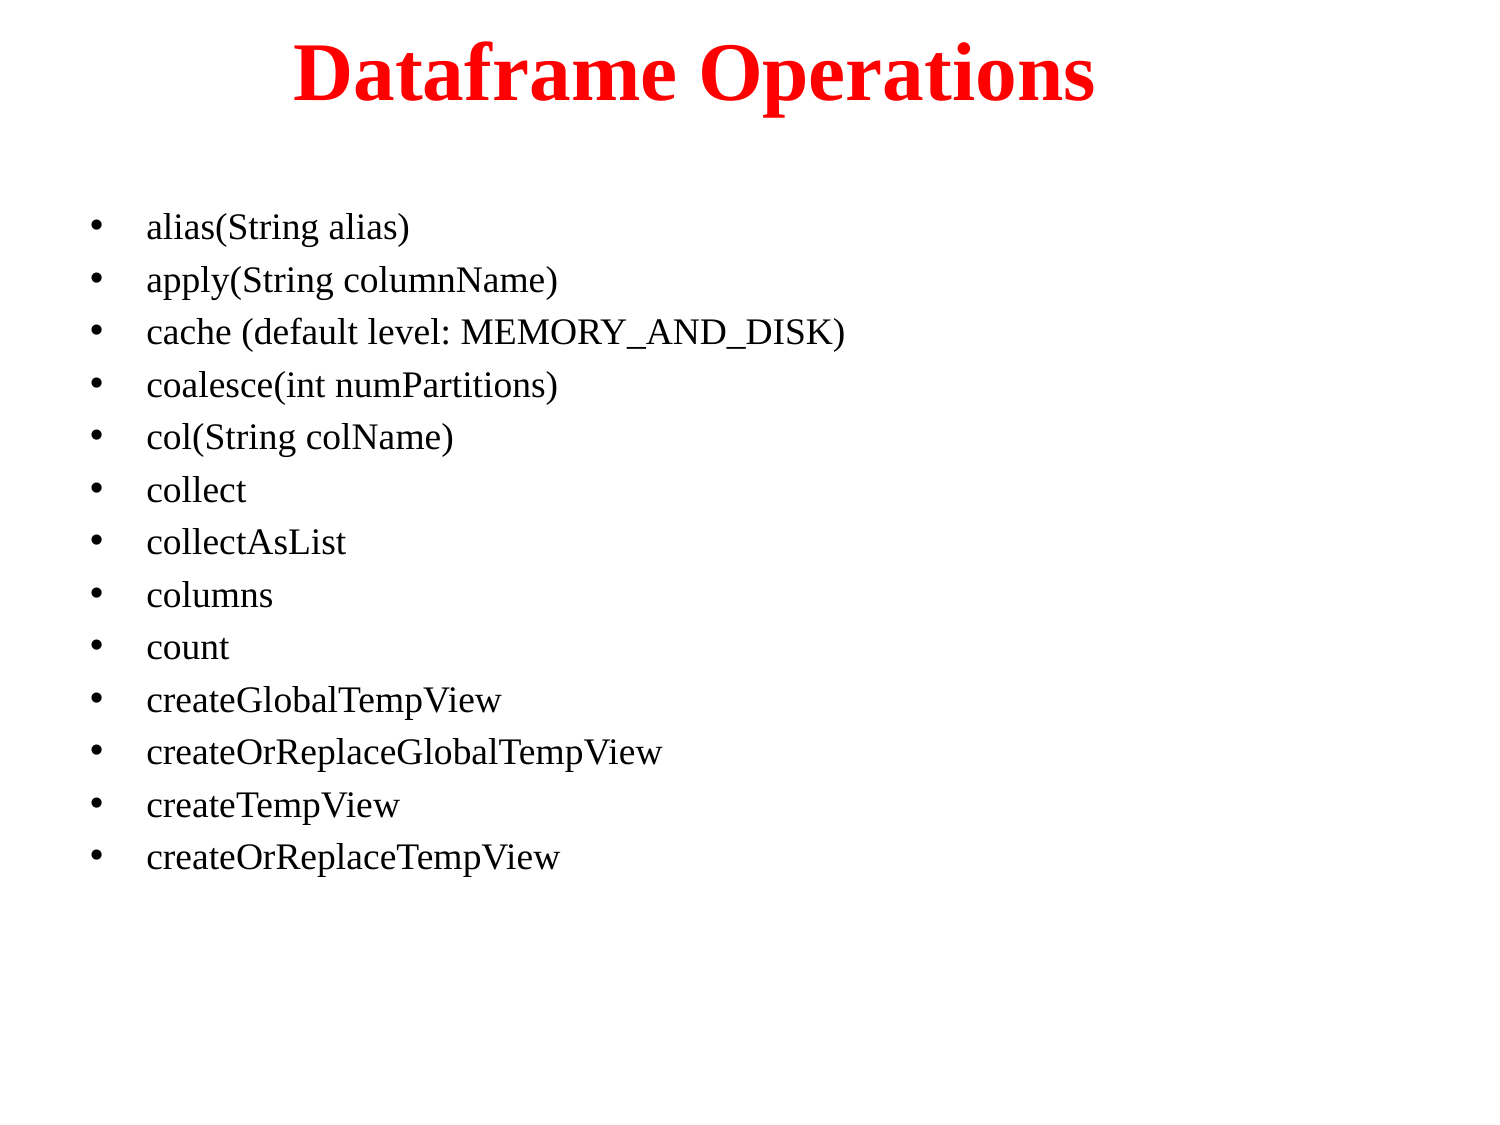

# Dataframe Operations
alias(String alias)
apply(String columnName)
cache (default level: MEMORY_AND_DISK)
coalesce(int numPartitions)
col(String colName)
collect
collectAsList
columns
count
createGlobalTempView
createOrReplaceGlobalTempView
createTempView
createOrReplaceTempView